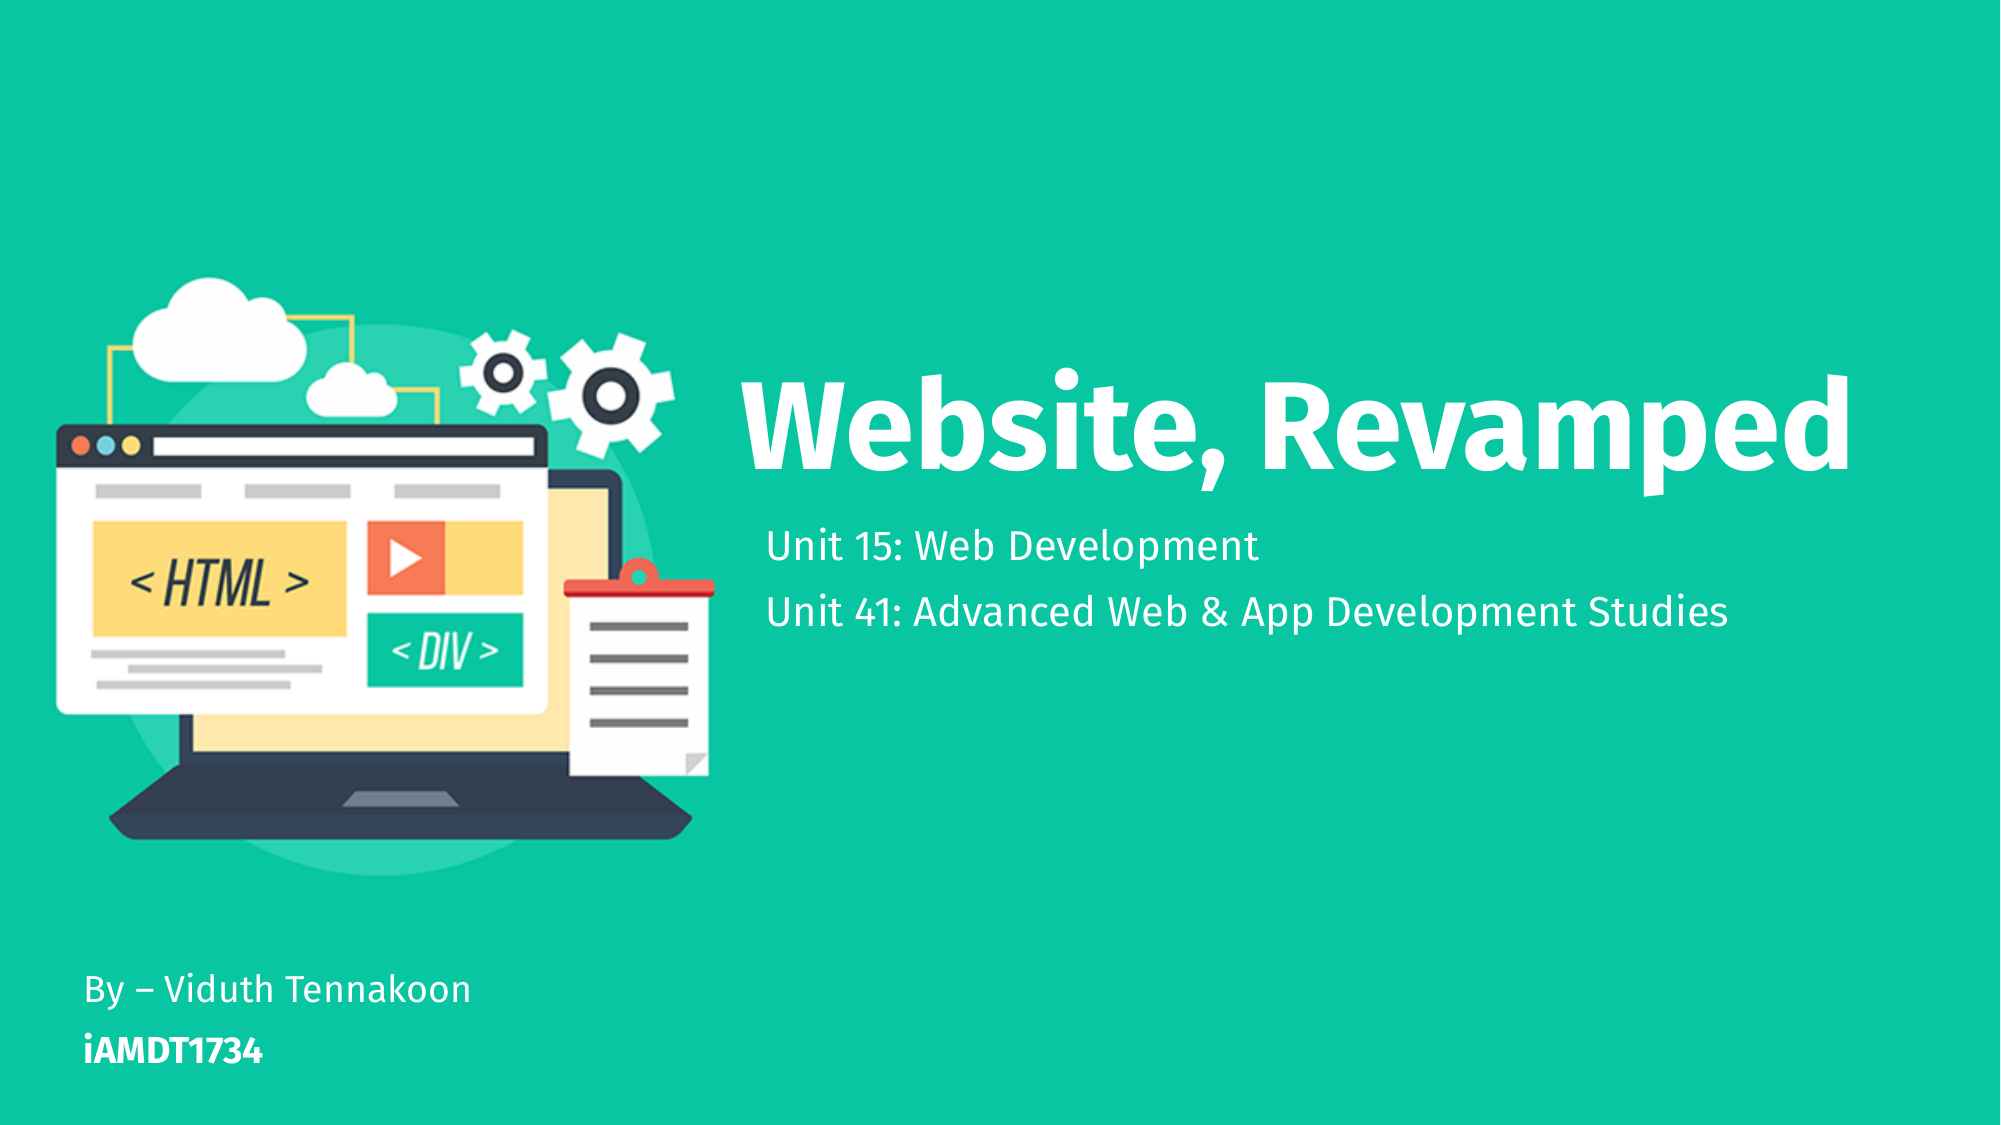

# Website, Revamped
Unit 15: Web Development
Unit 41: Advanced Web & App Development Studies
By – Viduth Tennakoon
iAMDT1734